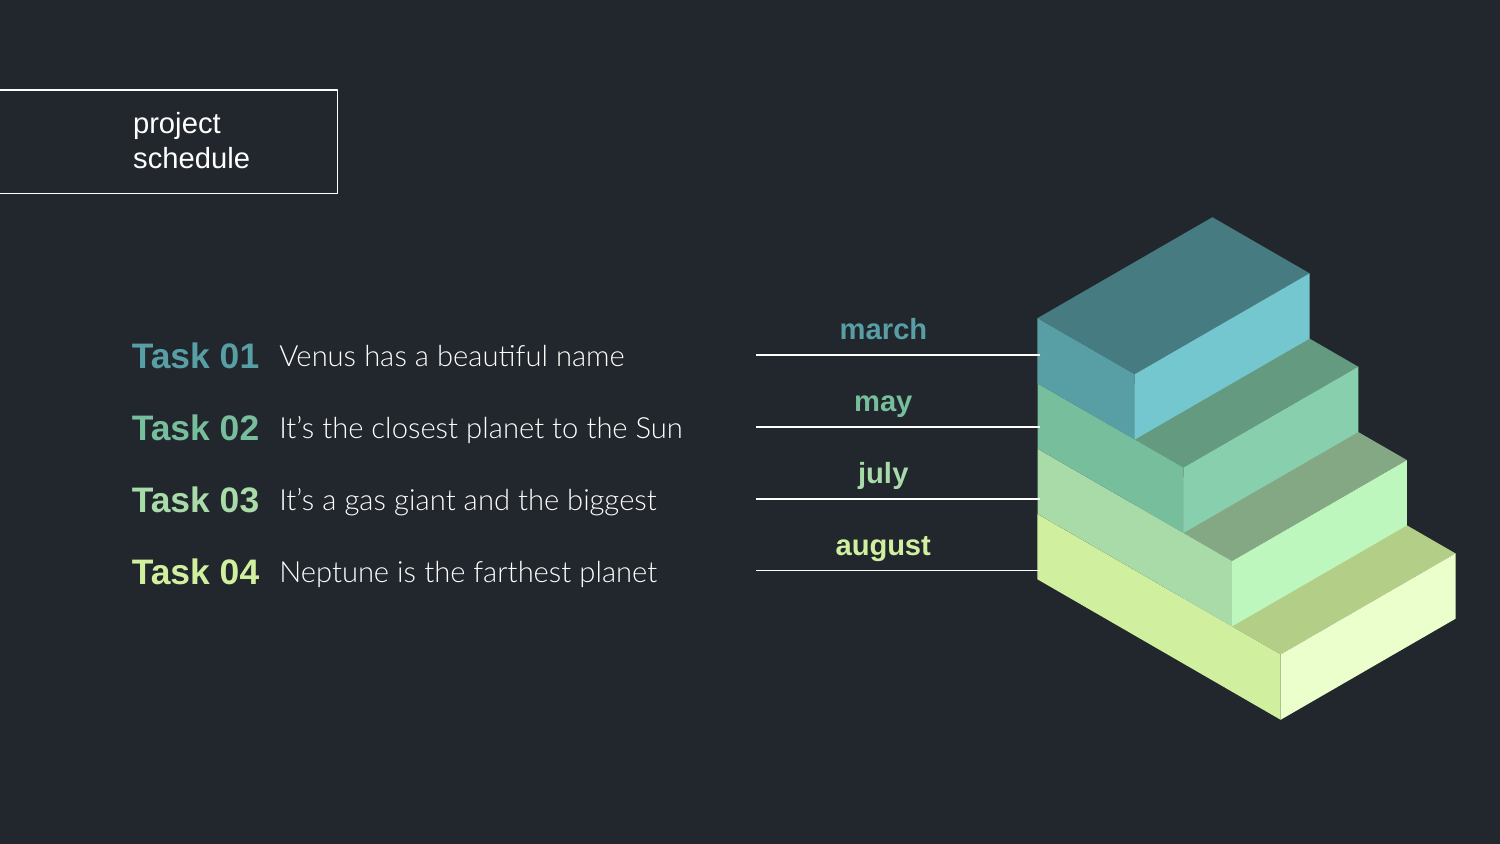

# project schedule

march
Venus has a beautiful name
Task 01
may
It’s the closest planet to the Sun
Task 02
july
It’s a gas giant and the biggest
Task 03
august
Neptune is the farthest planet
Task 04